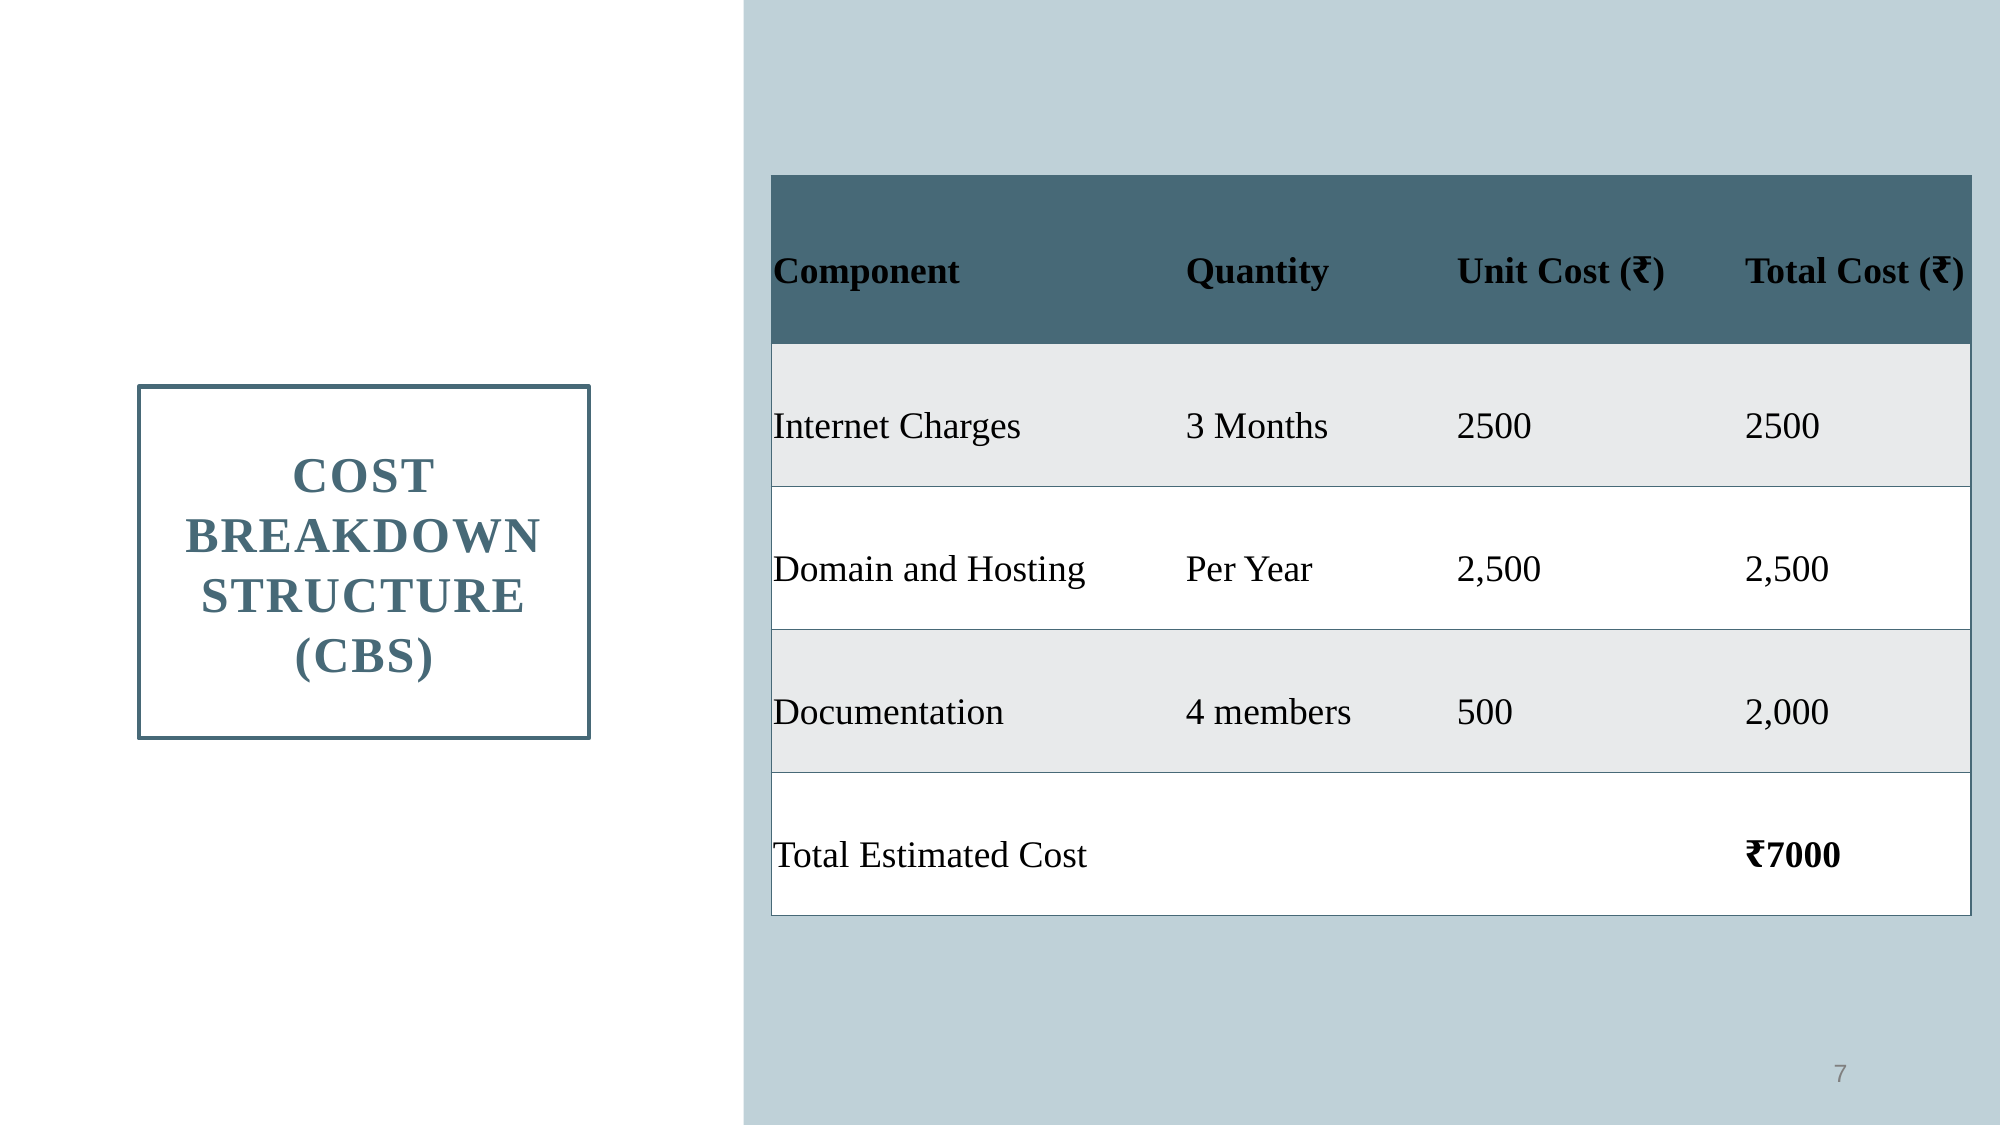

| Component | Quantity | Unit Cost (₹) | Total Cost (₹) |
| --- | --- | --- | --- |
| Internet Charges | 3 Months | 2500 | 2500 |
| Domain and Hosting | Per Year | 2,500 | 2,500 |
| Documentation | 4 members | 500 | 2,000 |
| Total Estimated Cost |  |  | ₹7000 |
# Cost Breakdown Structure (CBS)
7